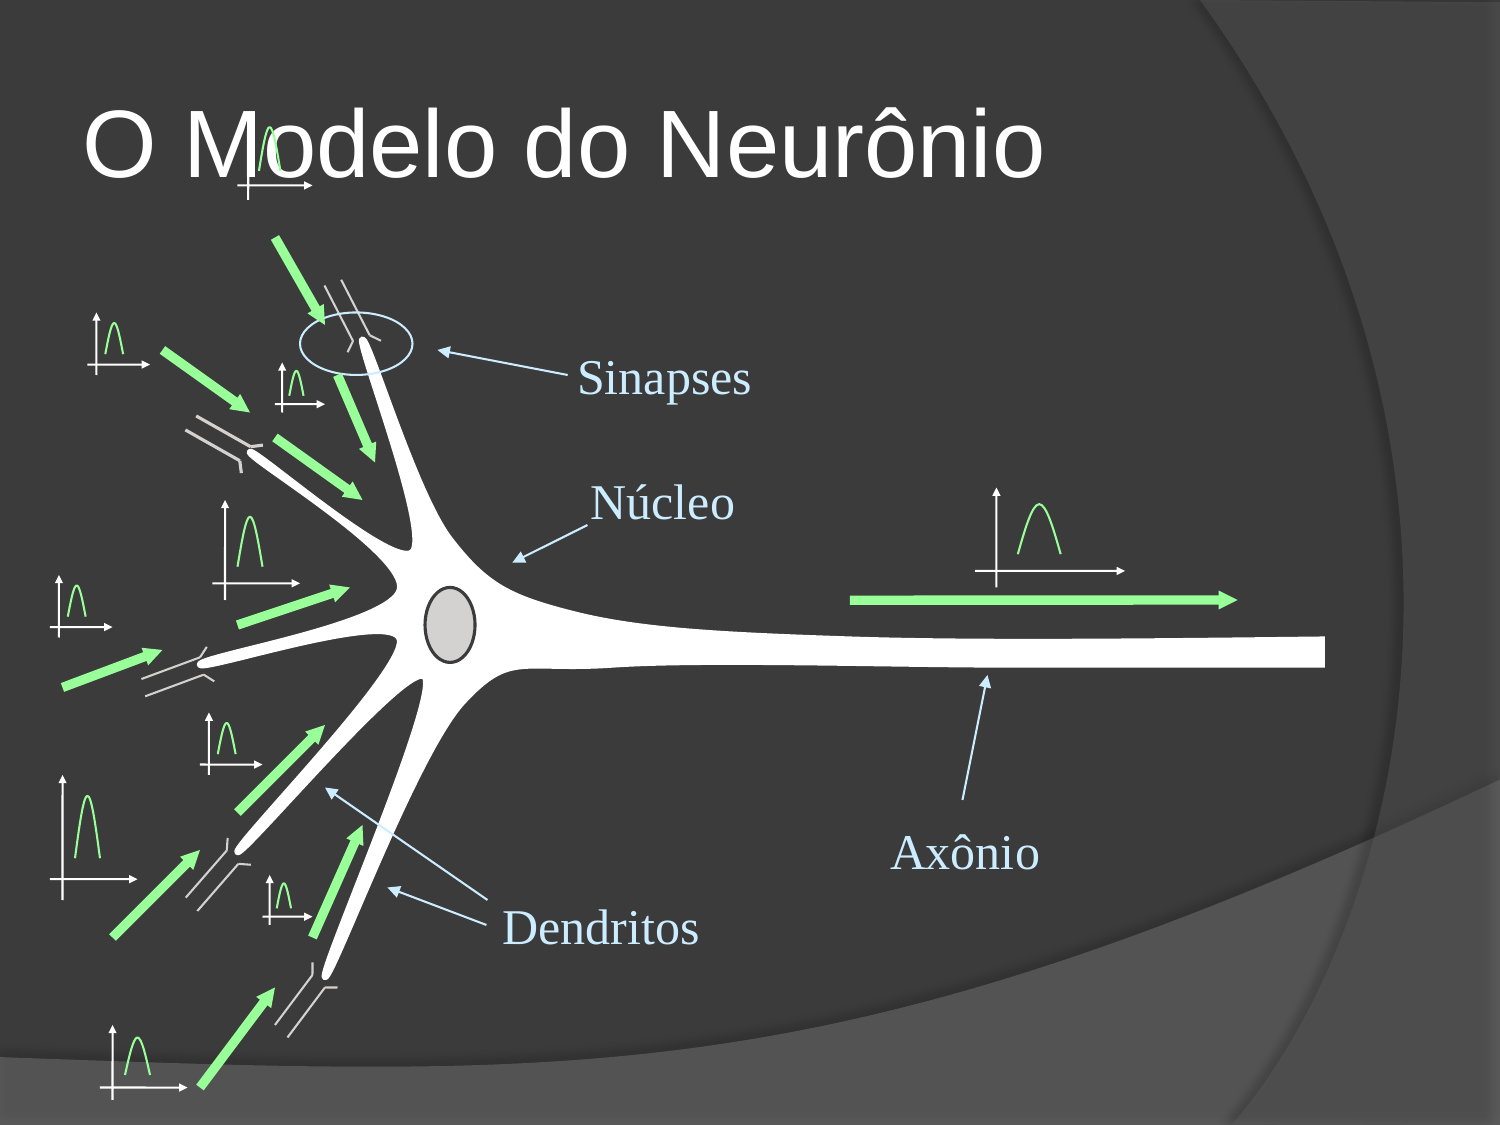

# O Modelo do Neurônio

Sinapses

Núcleo

Axônio

Dendritos